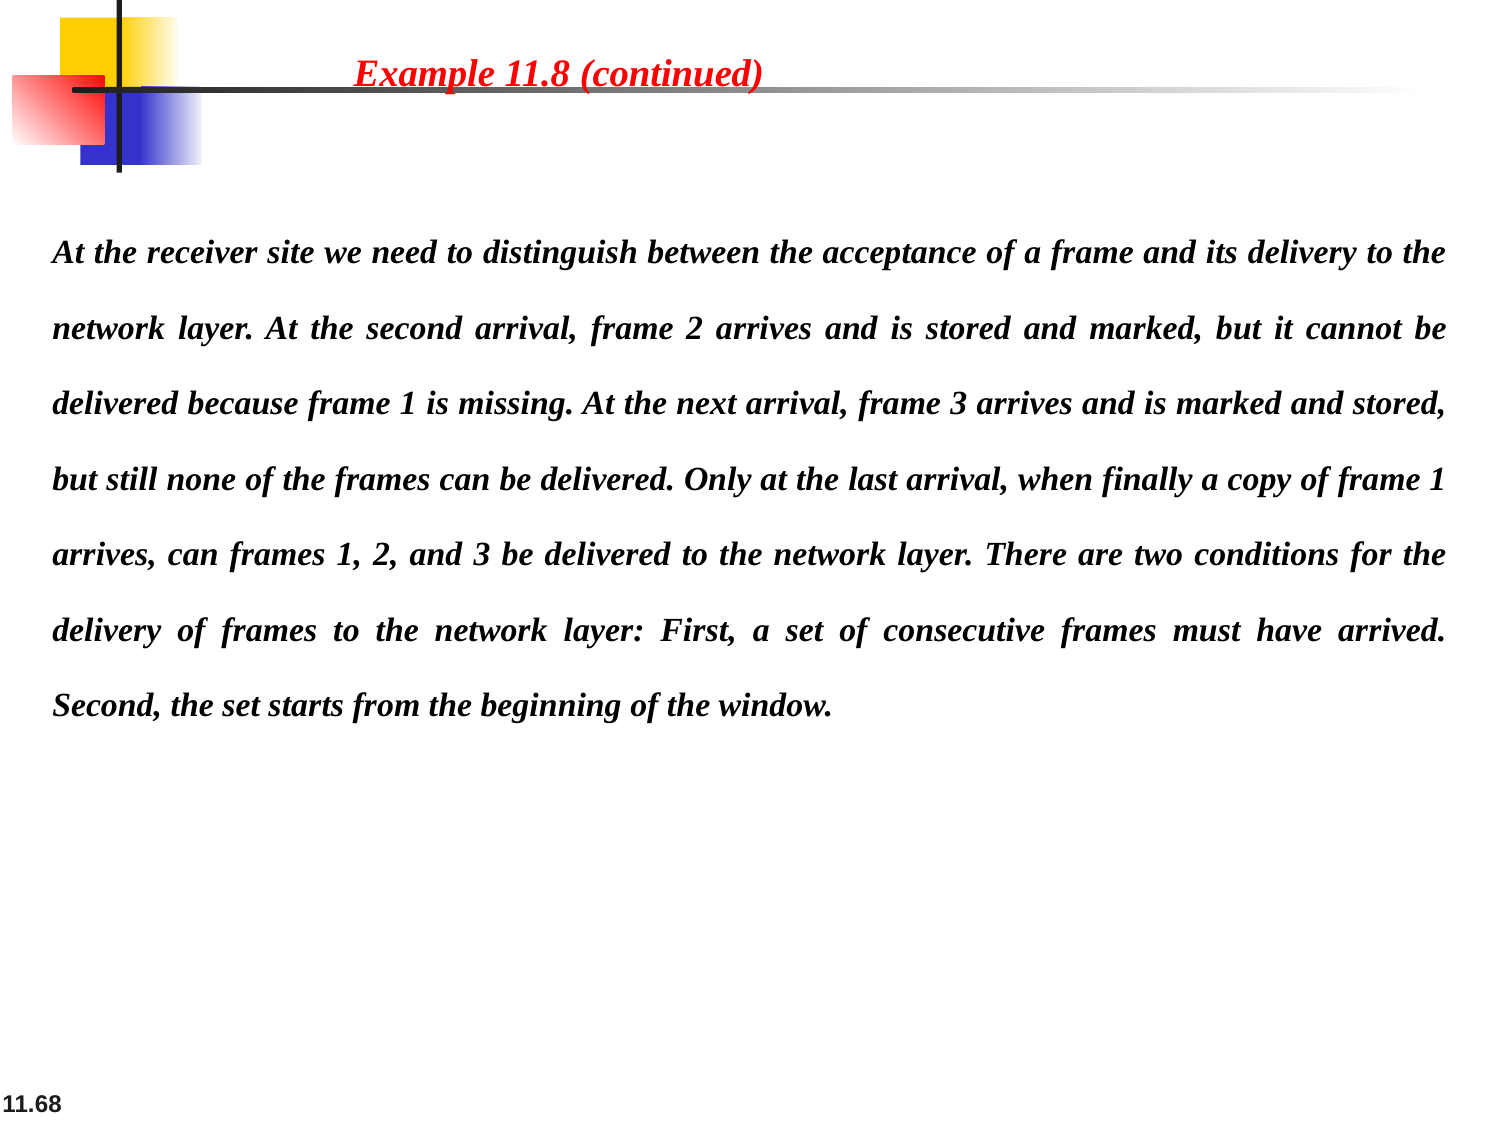

Example 11.8 (continued)

At the receiver site we need to distinguish between the acceptance of a frame and its delivery to the network layer. At the second arrival, frame 2 arrives and is stored and marked, but it cannot be delivered because frame 1 is missing. At the next arrival, frame 3 arrives and is marked and stored, but still none of the frames can be delivered. Only at the last arrival, when finally a copy of frame 1 arrives, can frames 1, 2, and 3 be delivered to the network layer. There are two conditions for the delivery of frames to the network layer: First, a set of consecutive frames must have arrived. Second, the set starts from the beginning of the window.
11.68